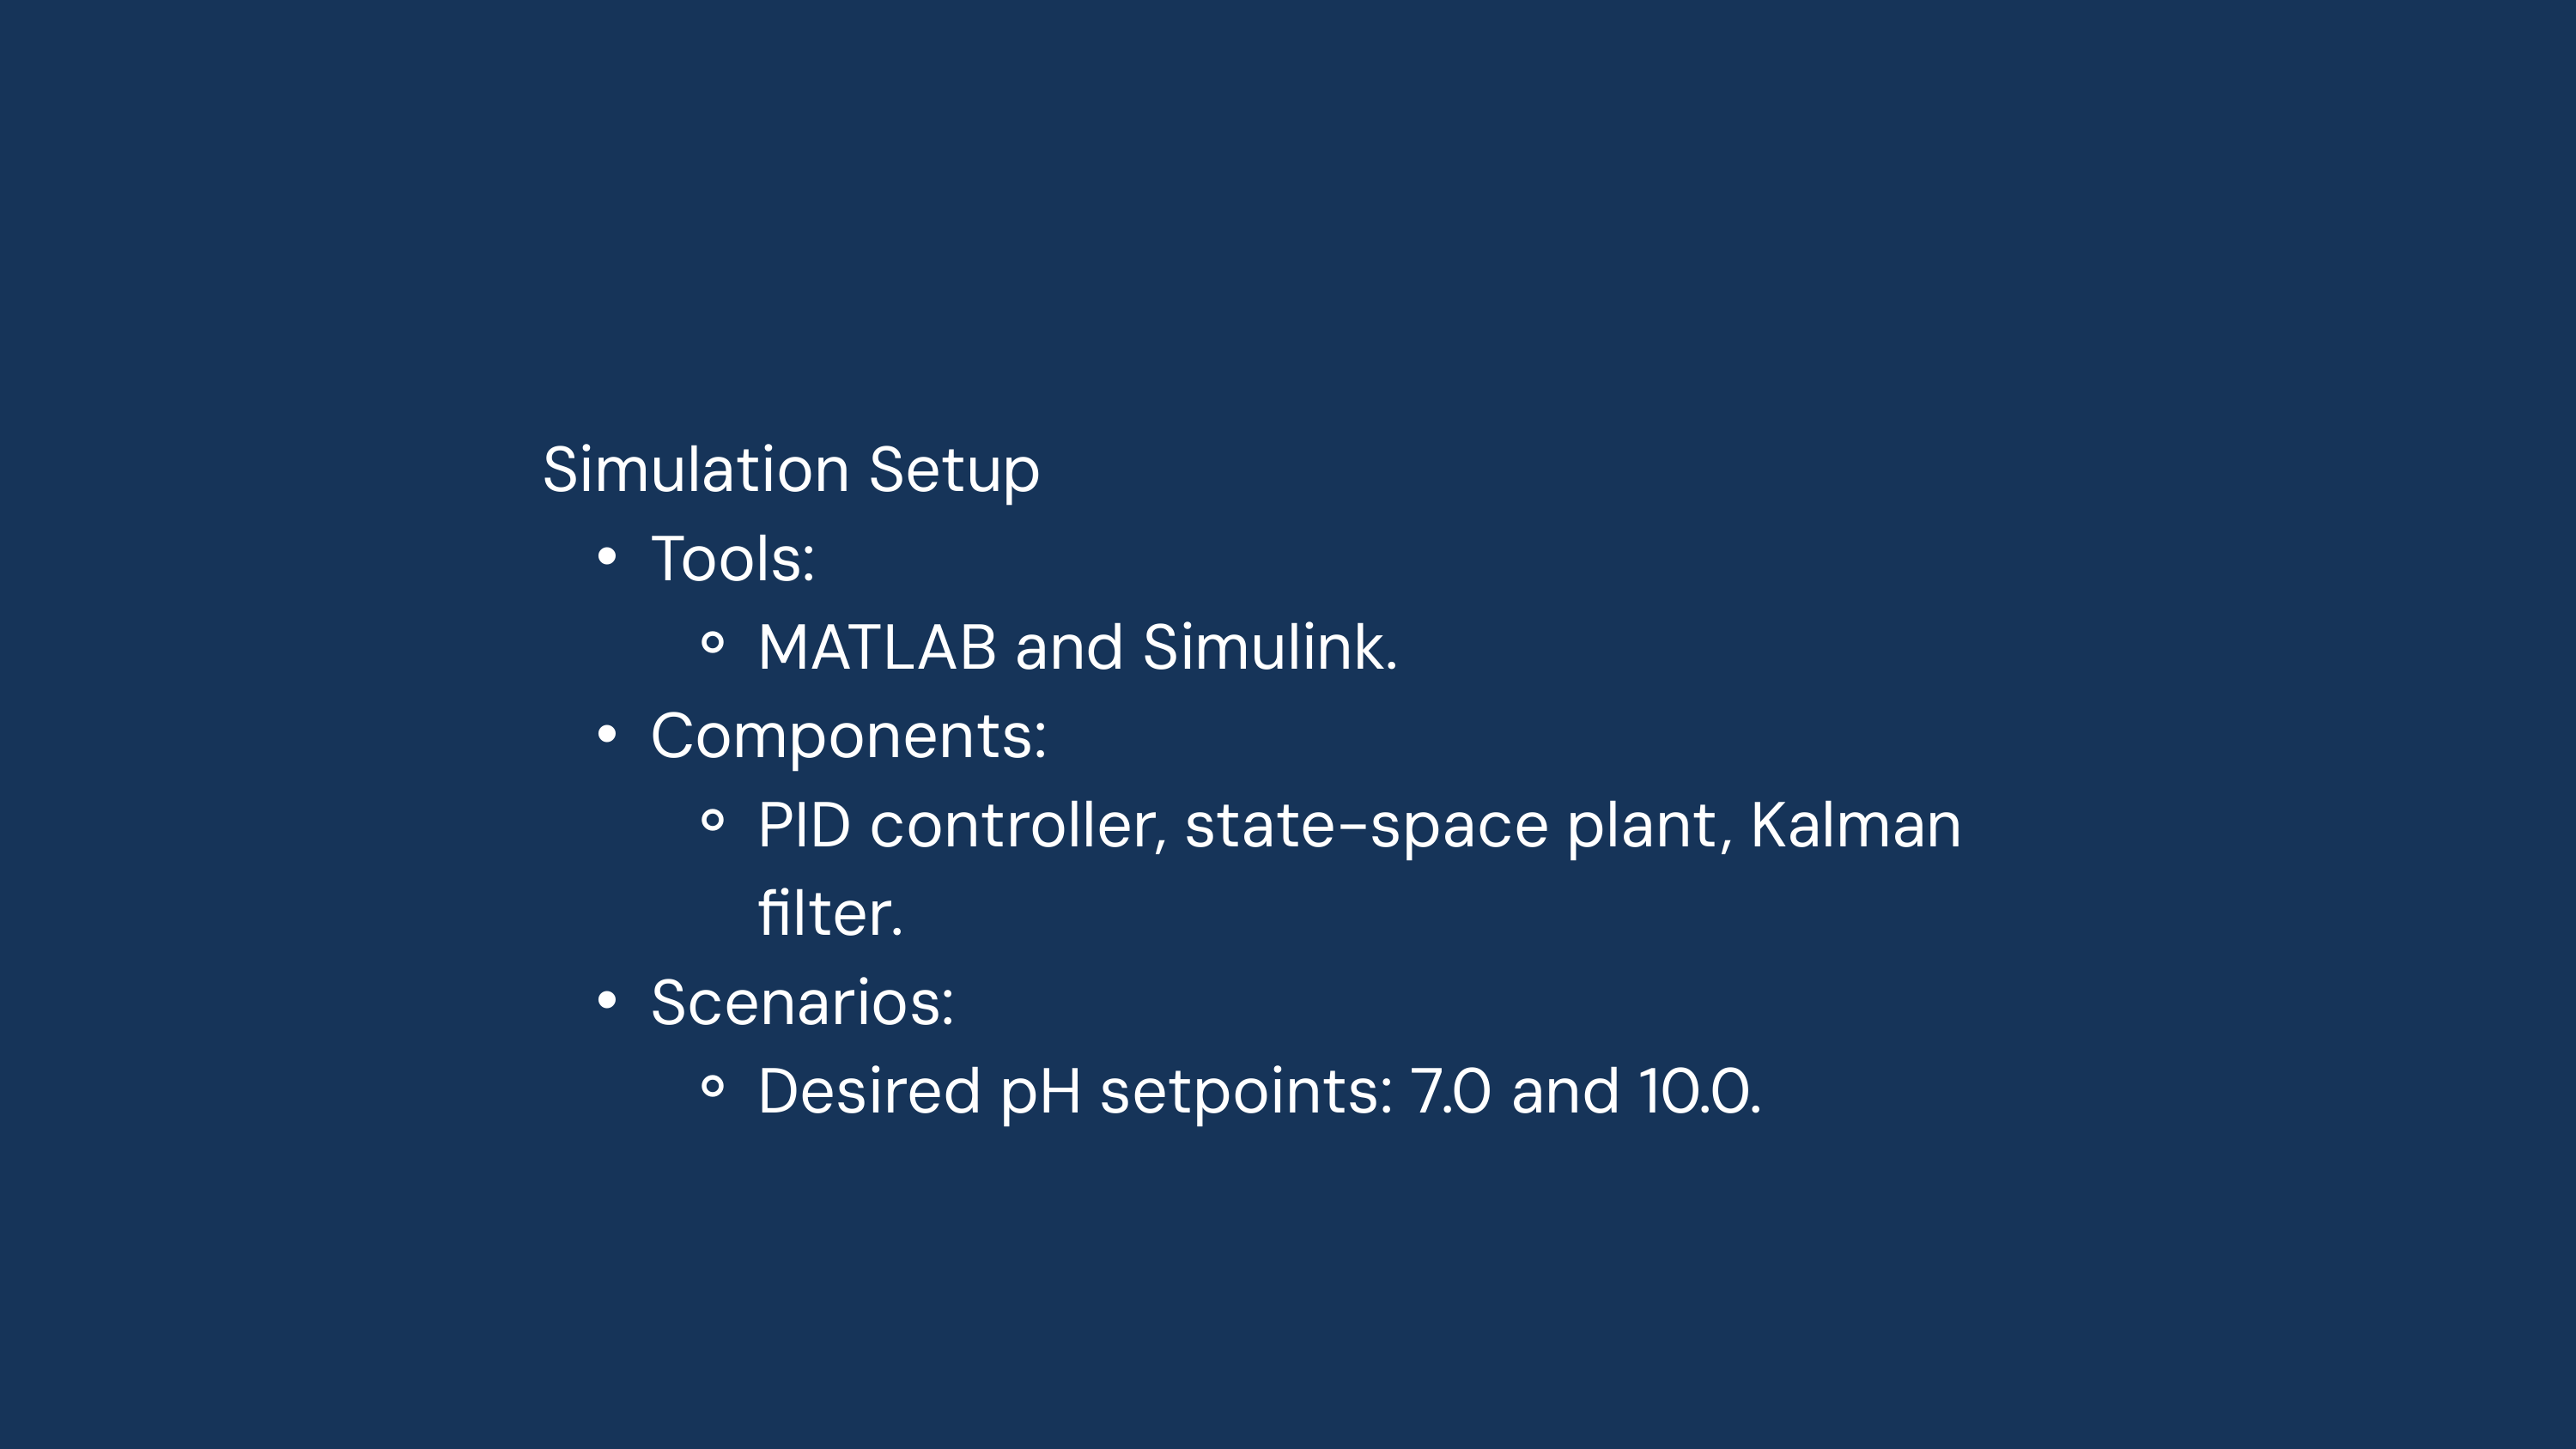

Simulation Setup
Tools:
MATLAB and Simulink.
Components:
PID controller, state-space plant, Kalman filter.
Scenarios:
Desired pH setpoints: 7.0 and 10.0.